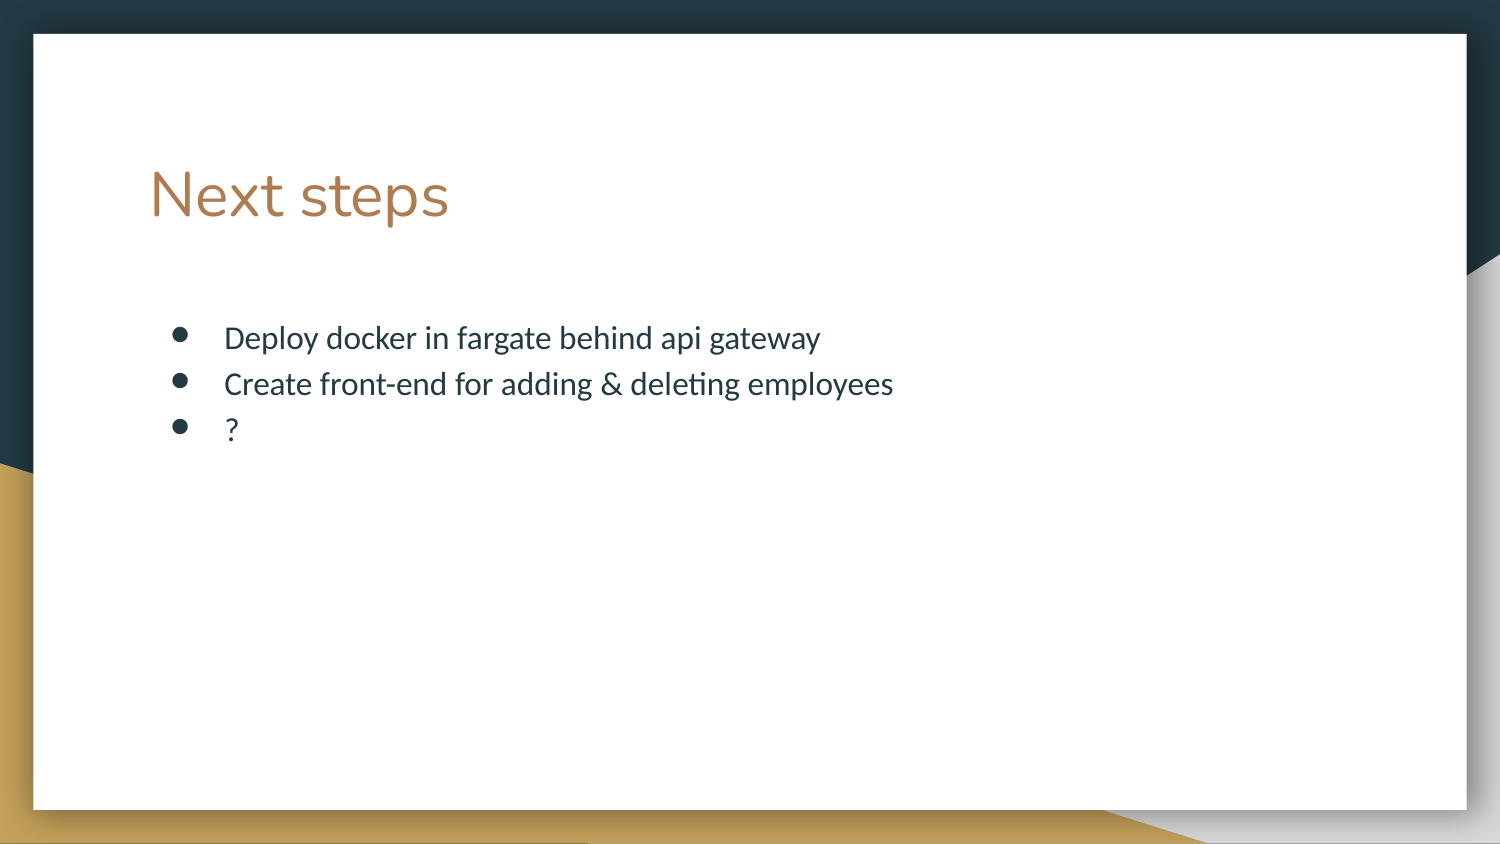

# Next steps
Deploy docker in fargate behind api gateway
Create front-end for adding & deleting employees
?